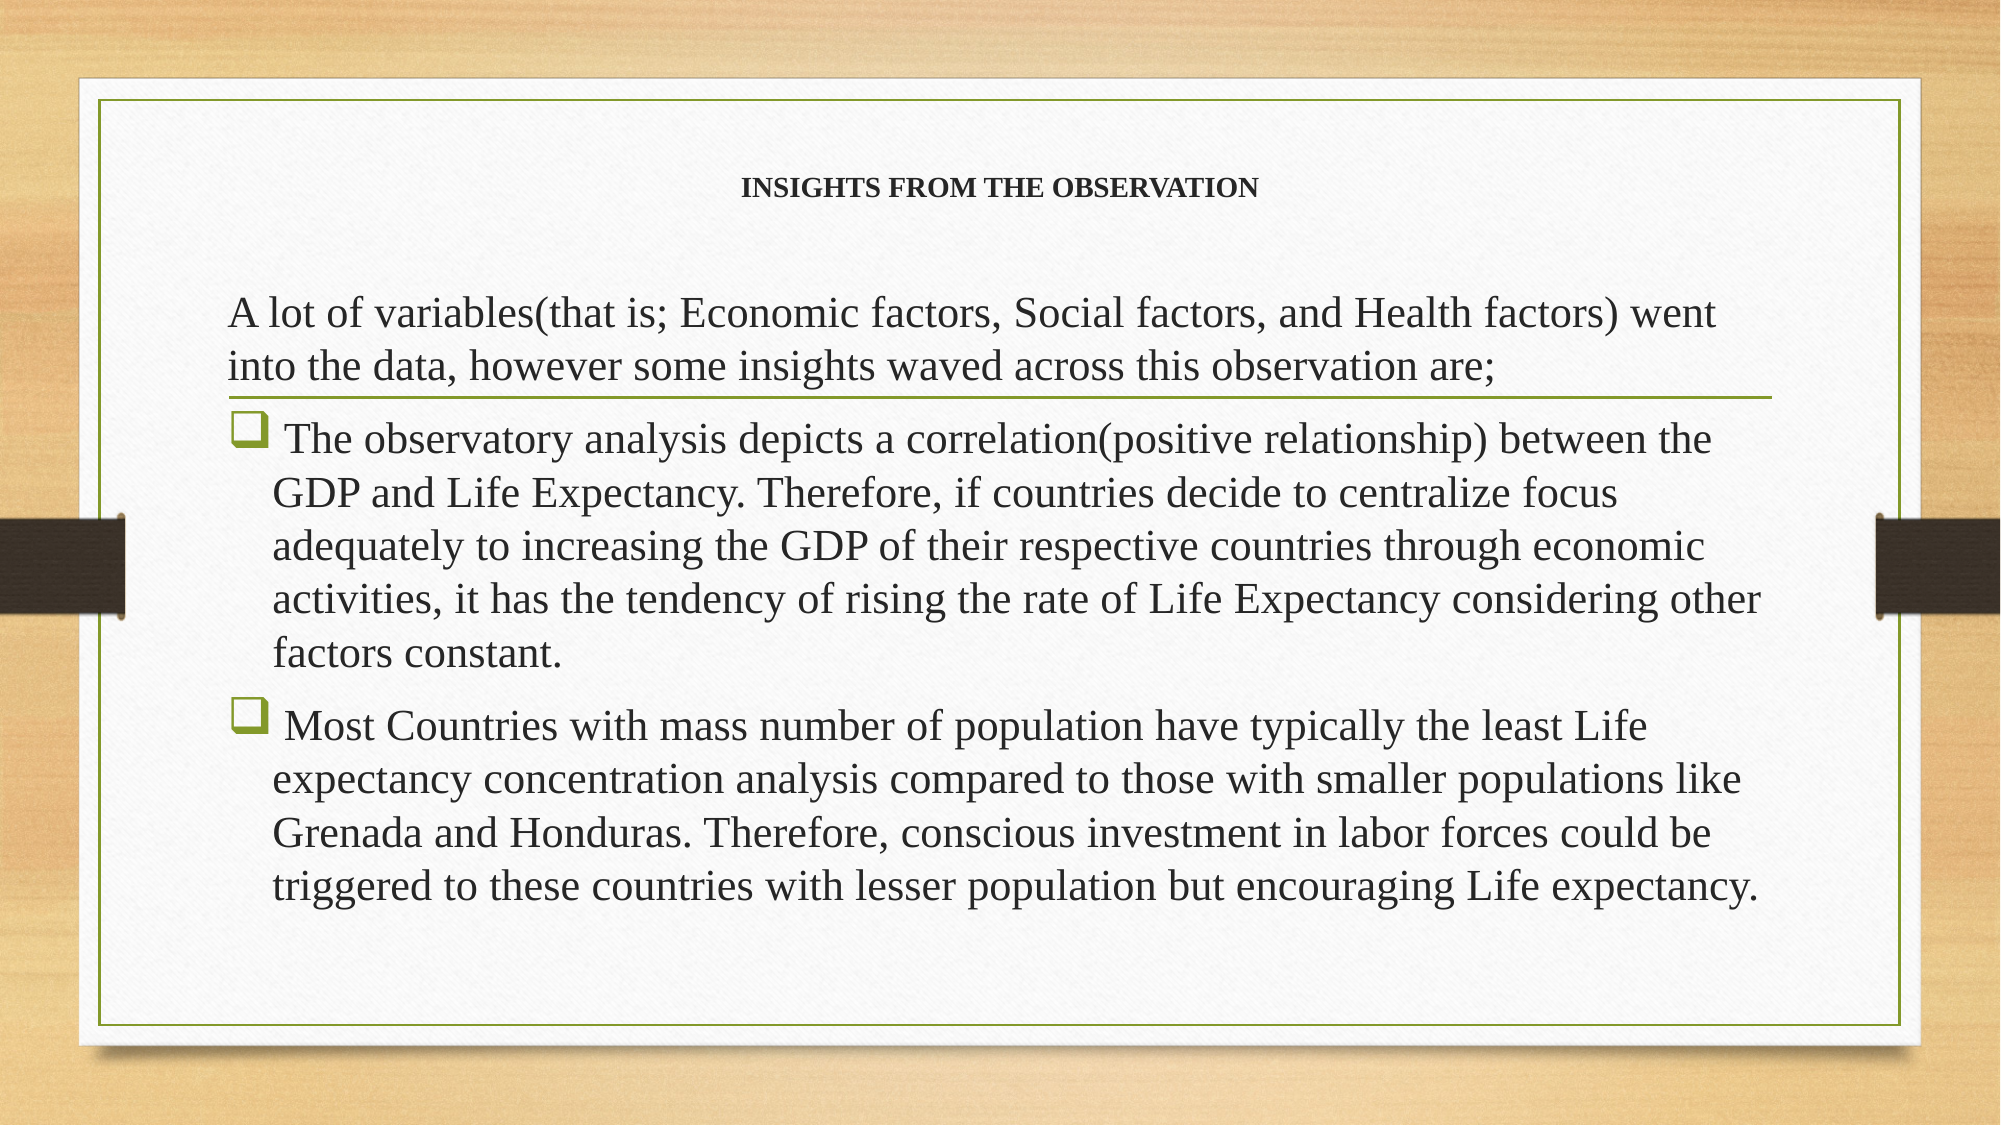

# INSIGHTS FROM THE OBSERVATION
A lot of variables(that is; Economic factors, Social factors, and Health factors) went into the data, however some insights waved across this observation are;
 The observatory analysis depicts a correlation(positive relationship) between the GDP and Life Expectancy. Therefore, if countries decide to centralize focus adequately to increasing the GDP of their respective countries through economic activities, it has the tendency of rising the rate of Life Expectancy considering other factors constant.
 Most Countries with mass number of population have typically the least Life expectancy concentration analysis compared to those with smaller populations like Grenada and Honduras. Therefore, conscious investment in labor forces could be triggered to these countries with lesser population but encouraging Life expectancy.